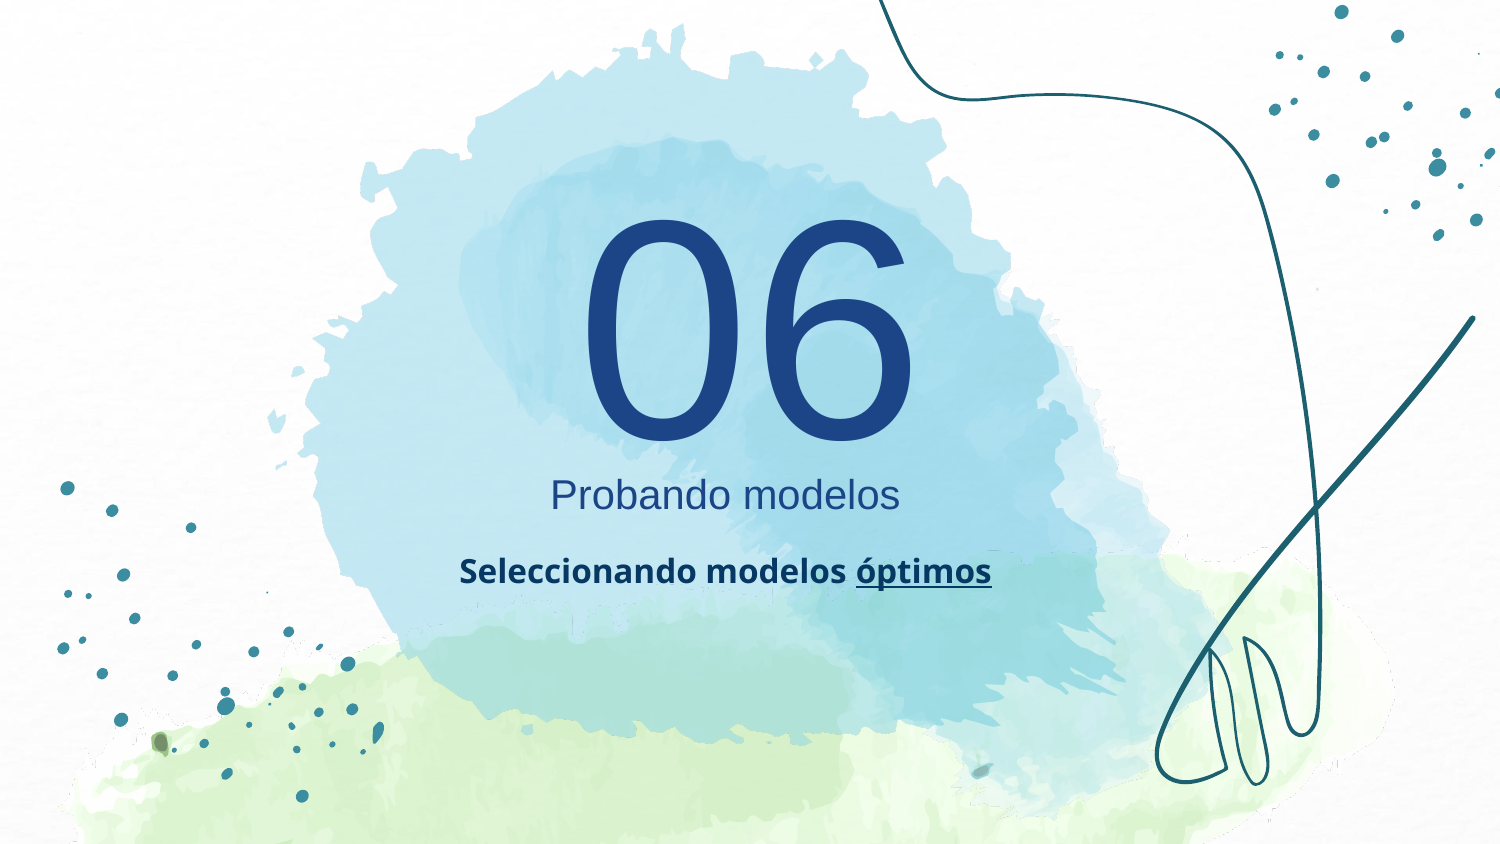

06
# Probando modelos
Seleccionando modelos óptimos